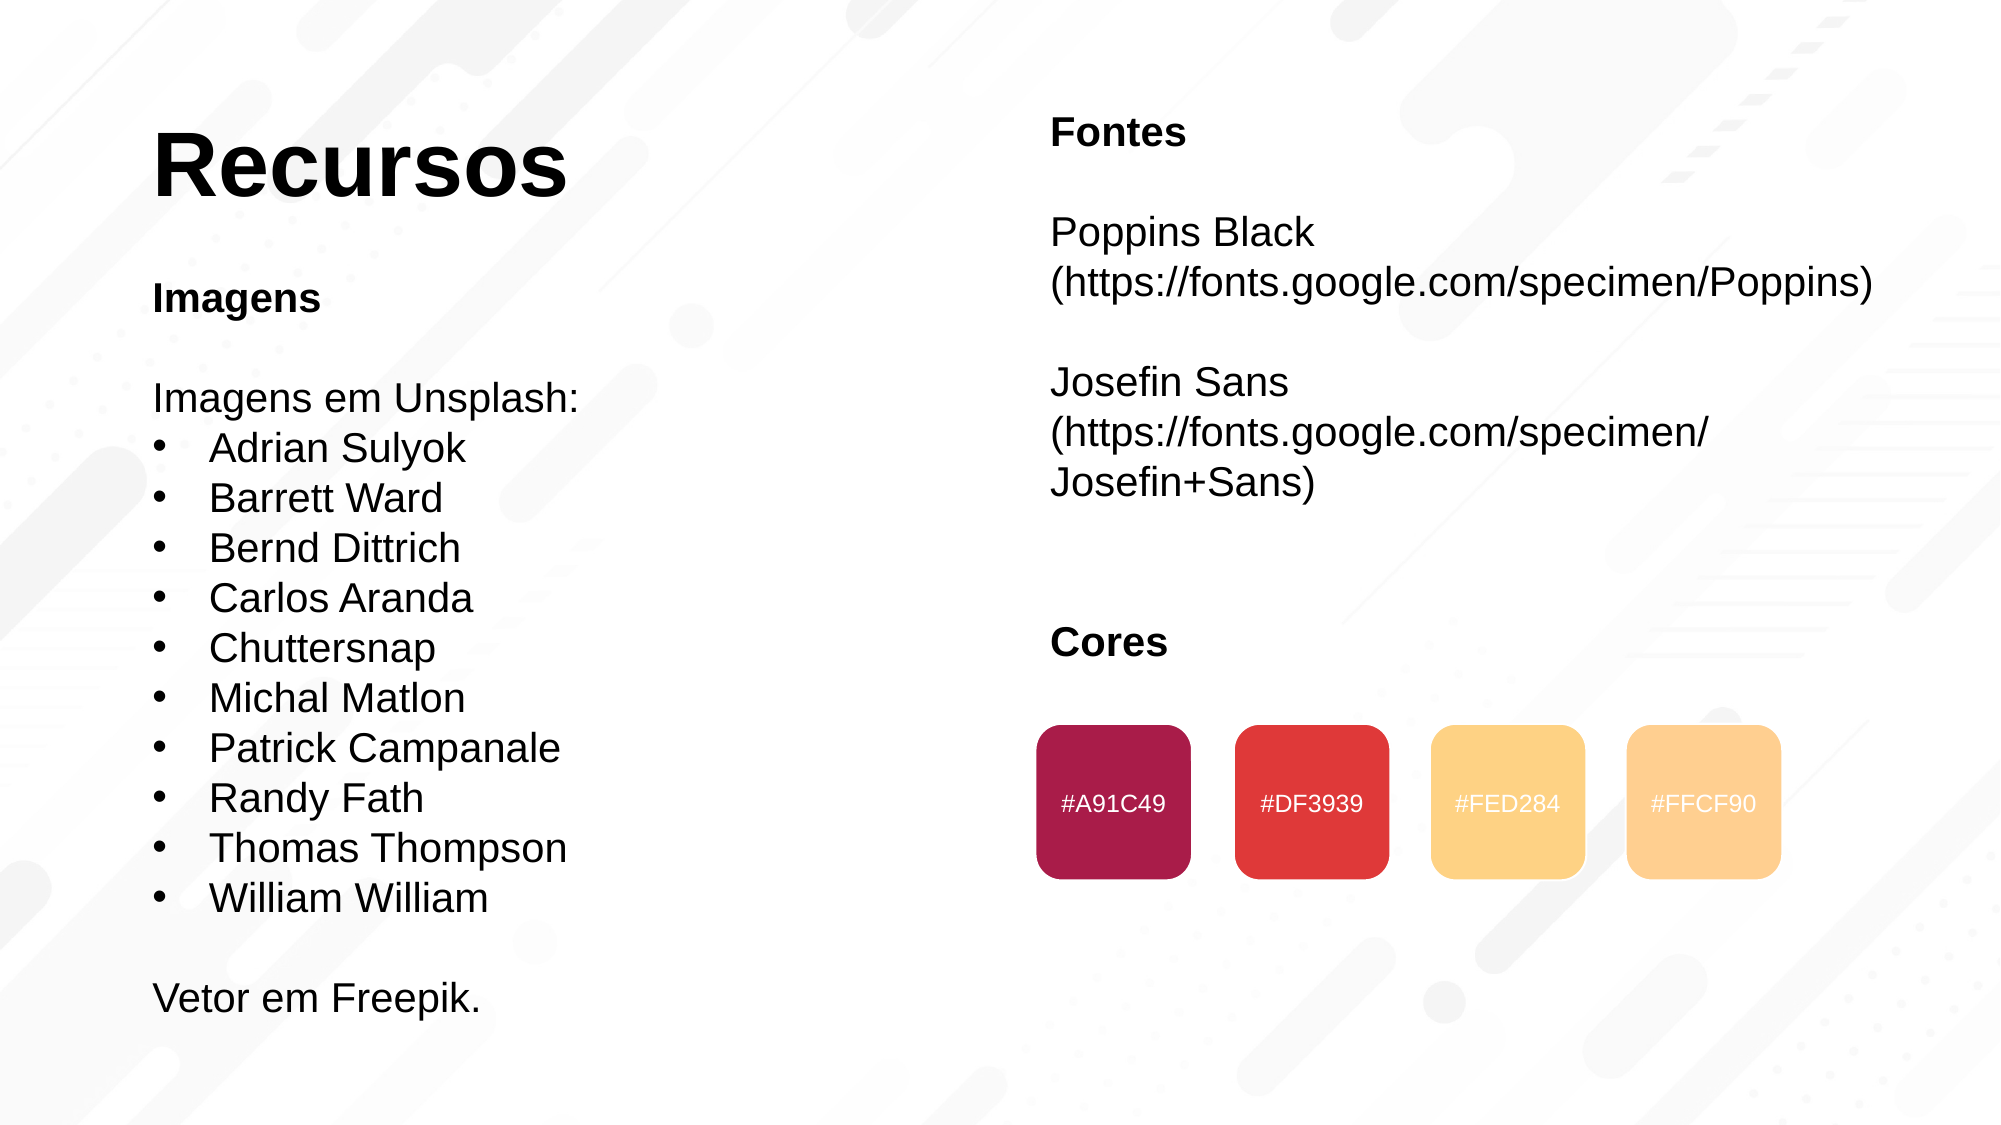

Recursos
Fontes

Poppins Black
(https://fonts.google.com/specimen/Poppins)

Josefin Sans
(https://fonts.google.com/specimen/Josefin+Sans)
Imagens

Imagens em Unsplash:
Adrian Sulyok
Barrett Ward
Bernd Dittrich
Carlos Aranda
Chuttersnap
Michal Matlon
Patrick Campanale
Randy Fath
Thomas Thompson
William William

Vetor em Freepik.
Cores

#FFCF90

#A91C49

#DF3939

#FED284